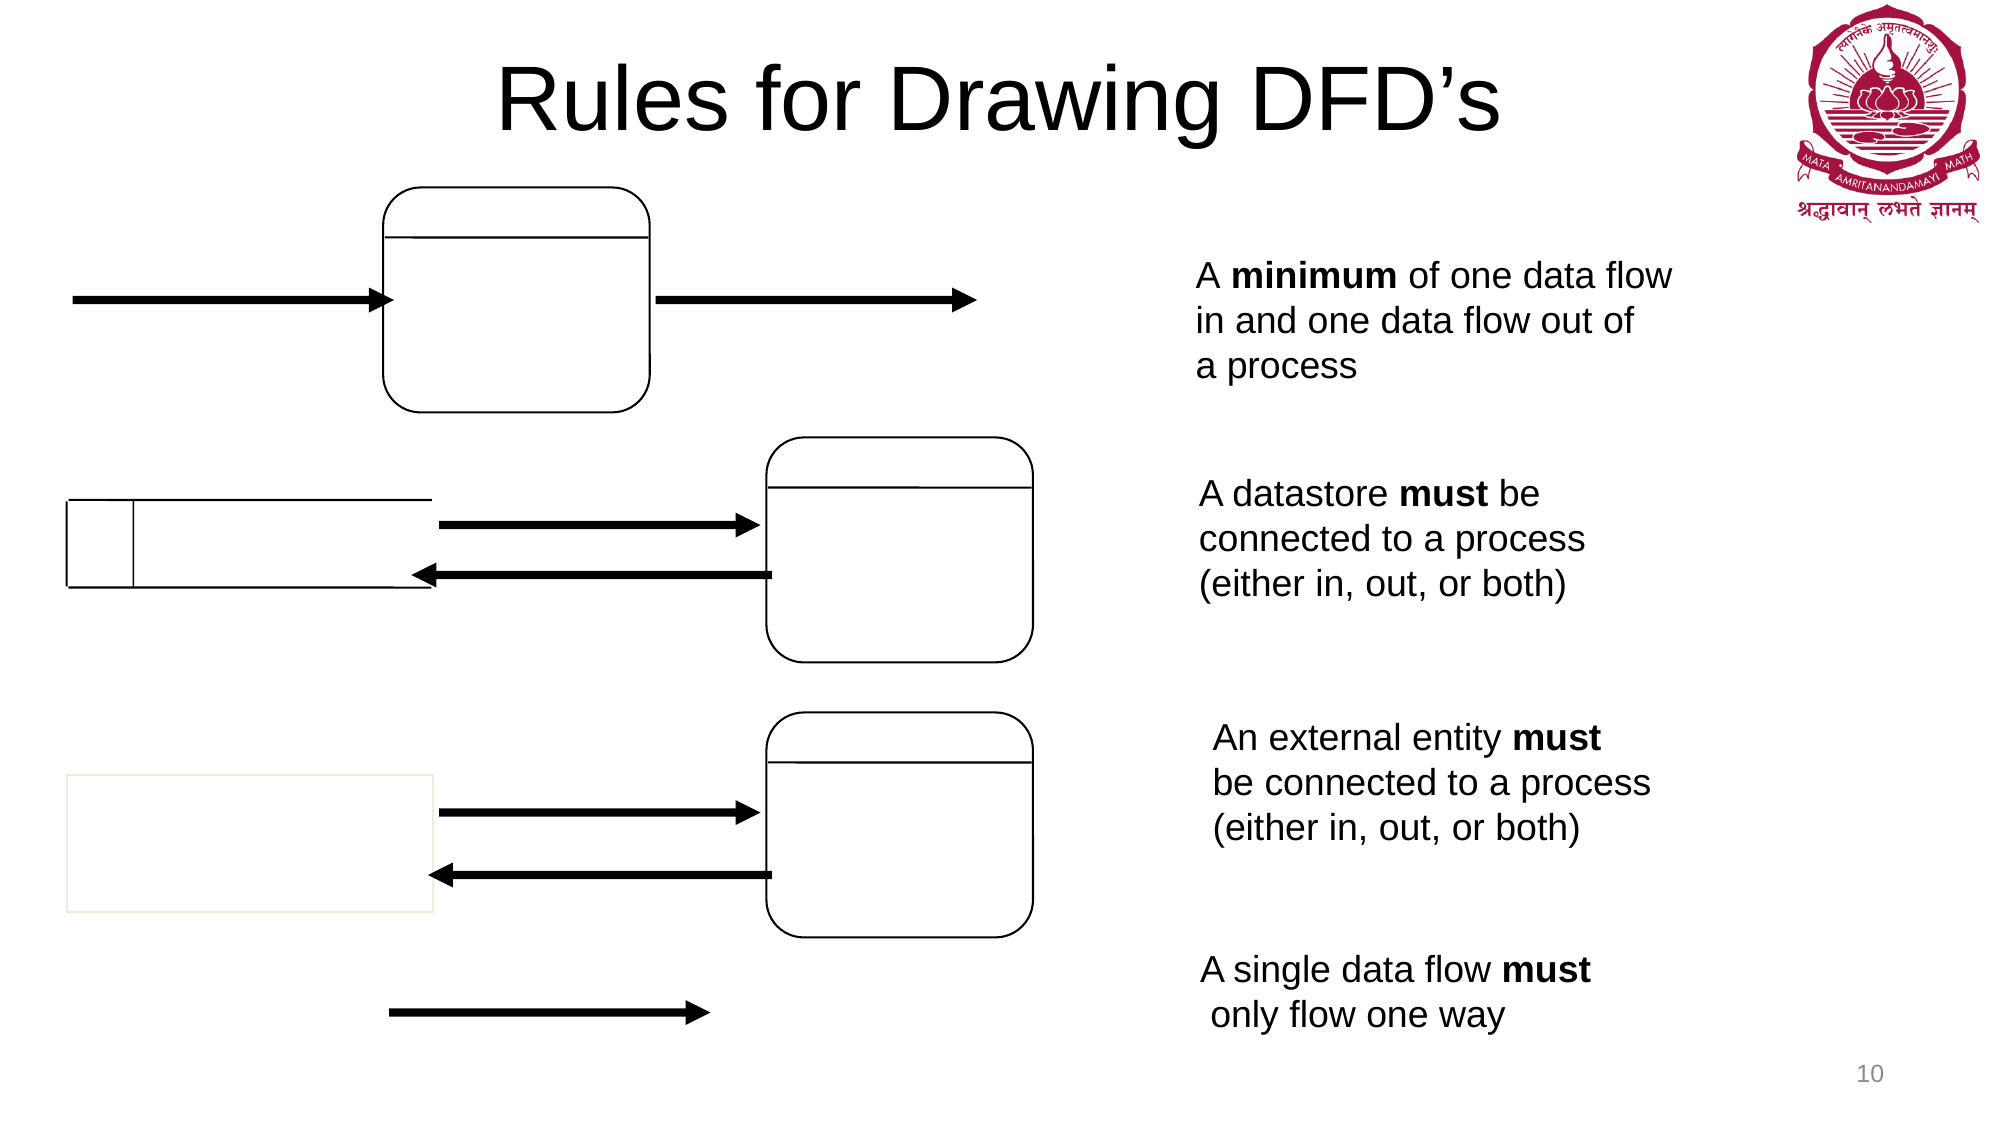

# Rules for Drawing DFD’s

A minimum of one data flow
in and one data flow out of
a process

A datastore must be
connected to a process
(either in, out, or both)

An external entity must
be connected to a process
(either in, out, or both)

A single data flow must
 only flow one way

10